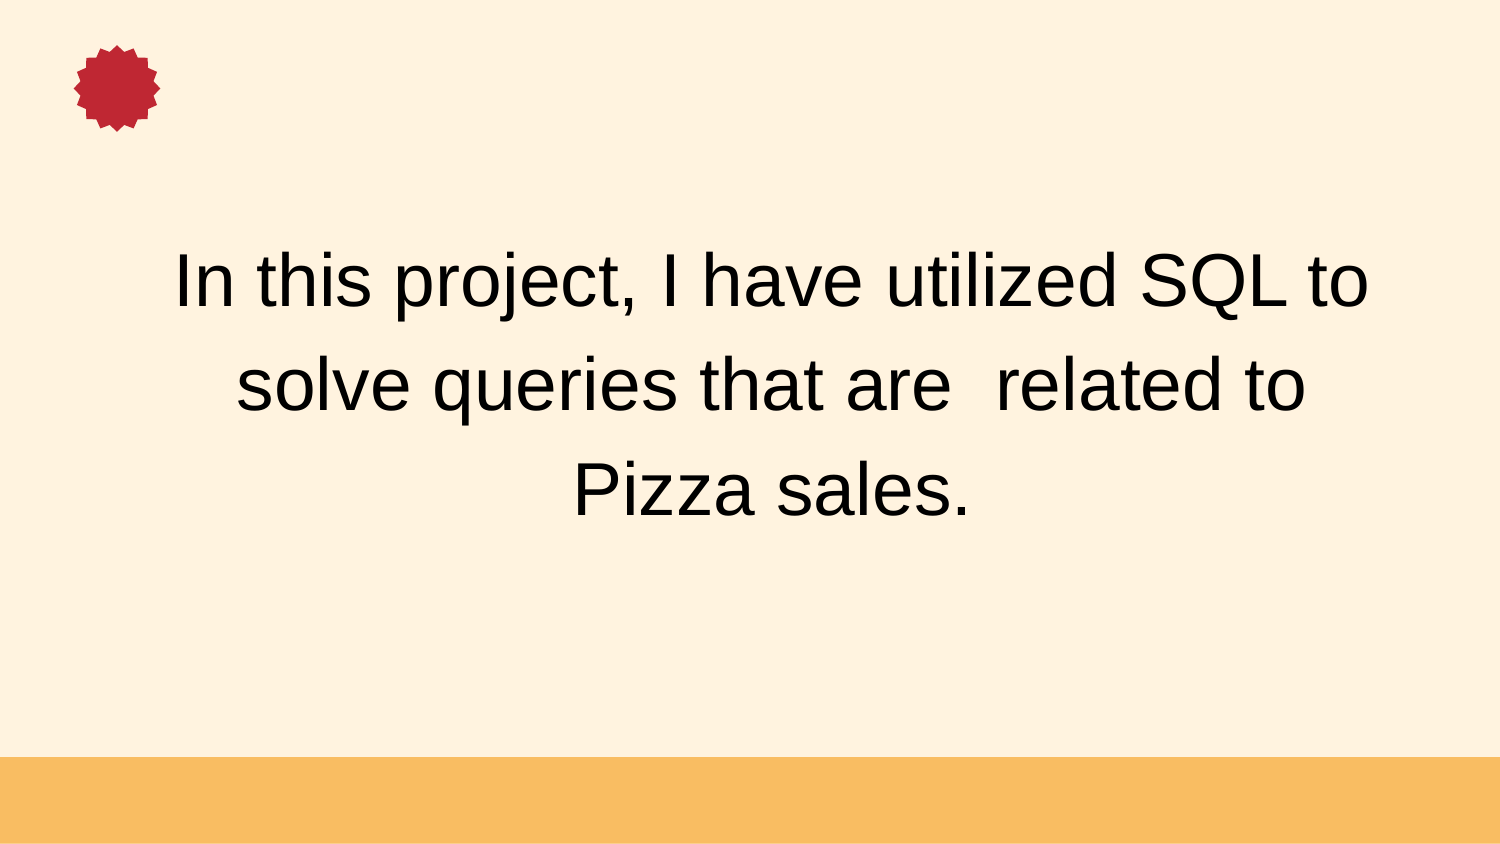

In this project, I have utilized SQL to solve queries that are  related to Pizza sales.